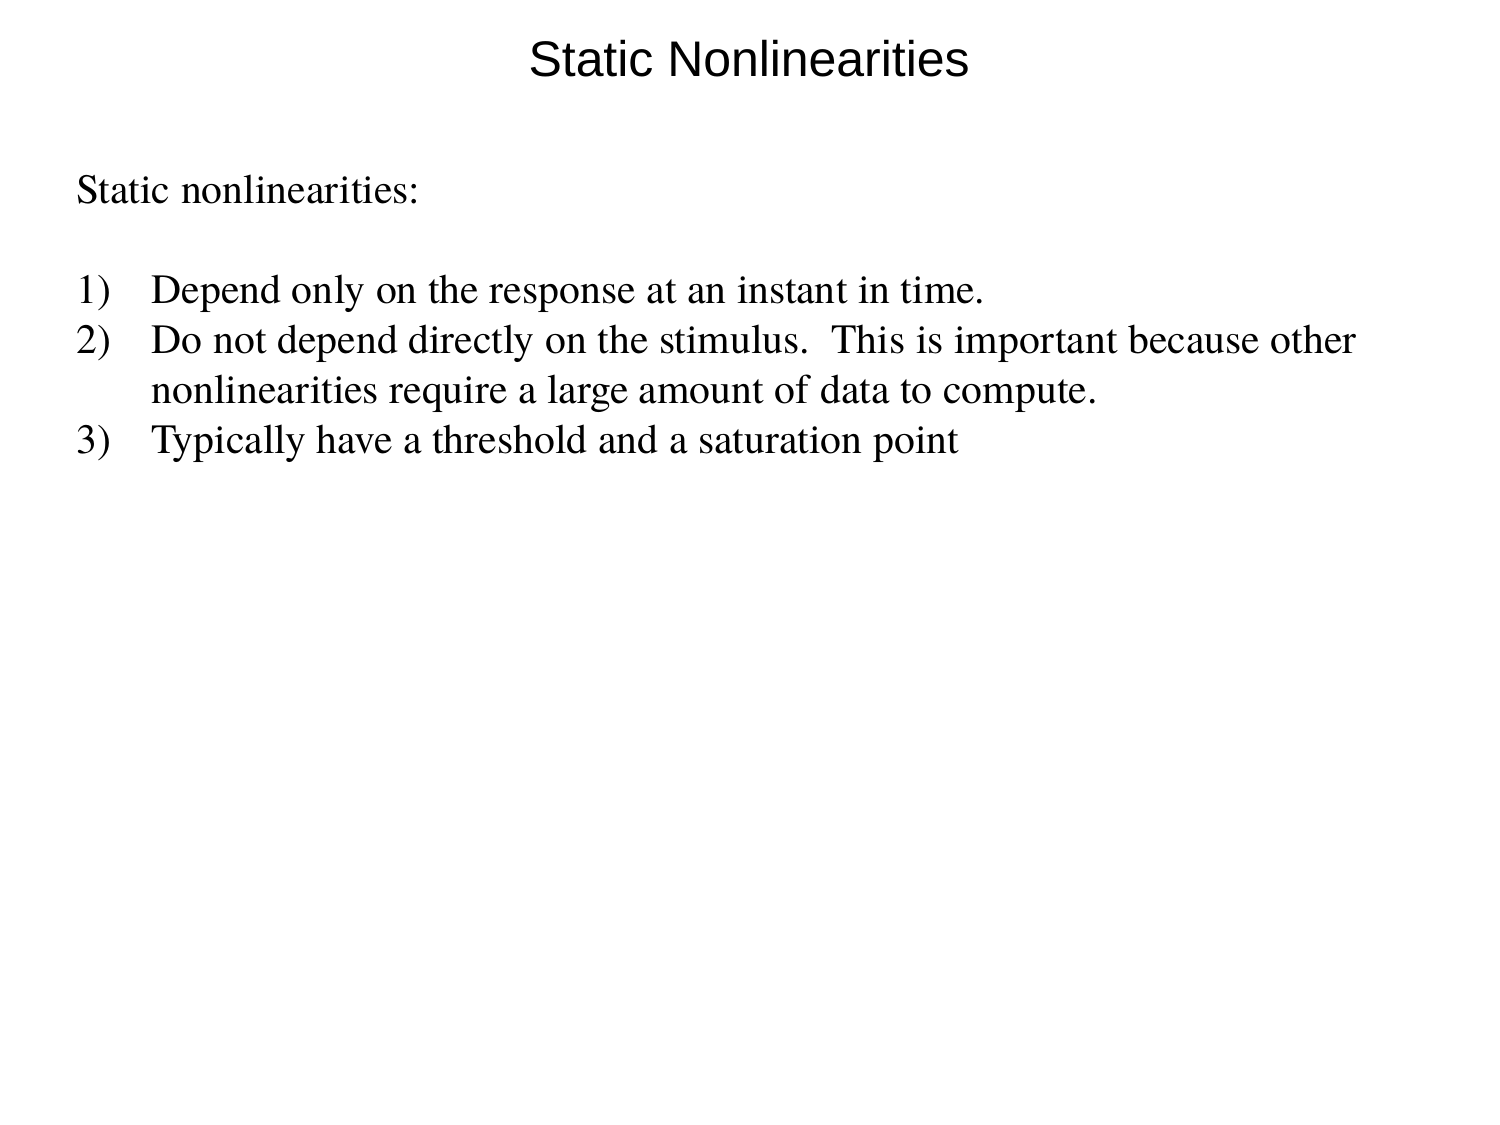

Static Nonlinearities
Static nonlinearities:

Depend only on the response at an instant in time.
Do not depend directly on the stimulus.  This is important because other nonlinearities require a large amount of data to compute.
Typically have a threshold and a saturation point